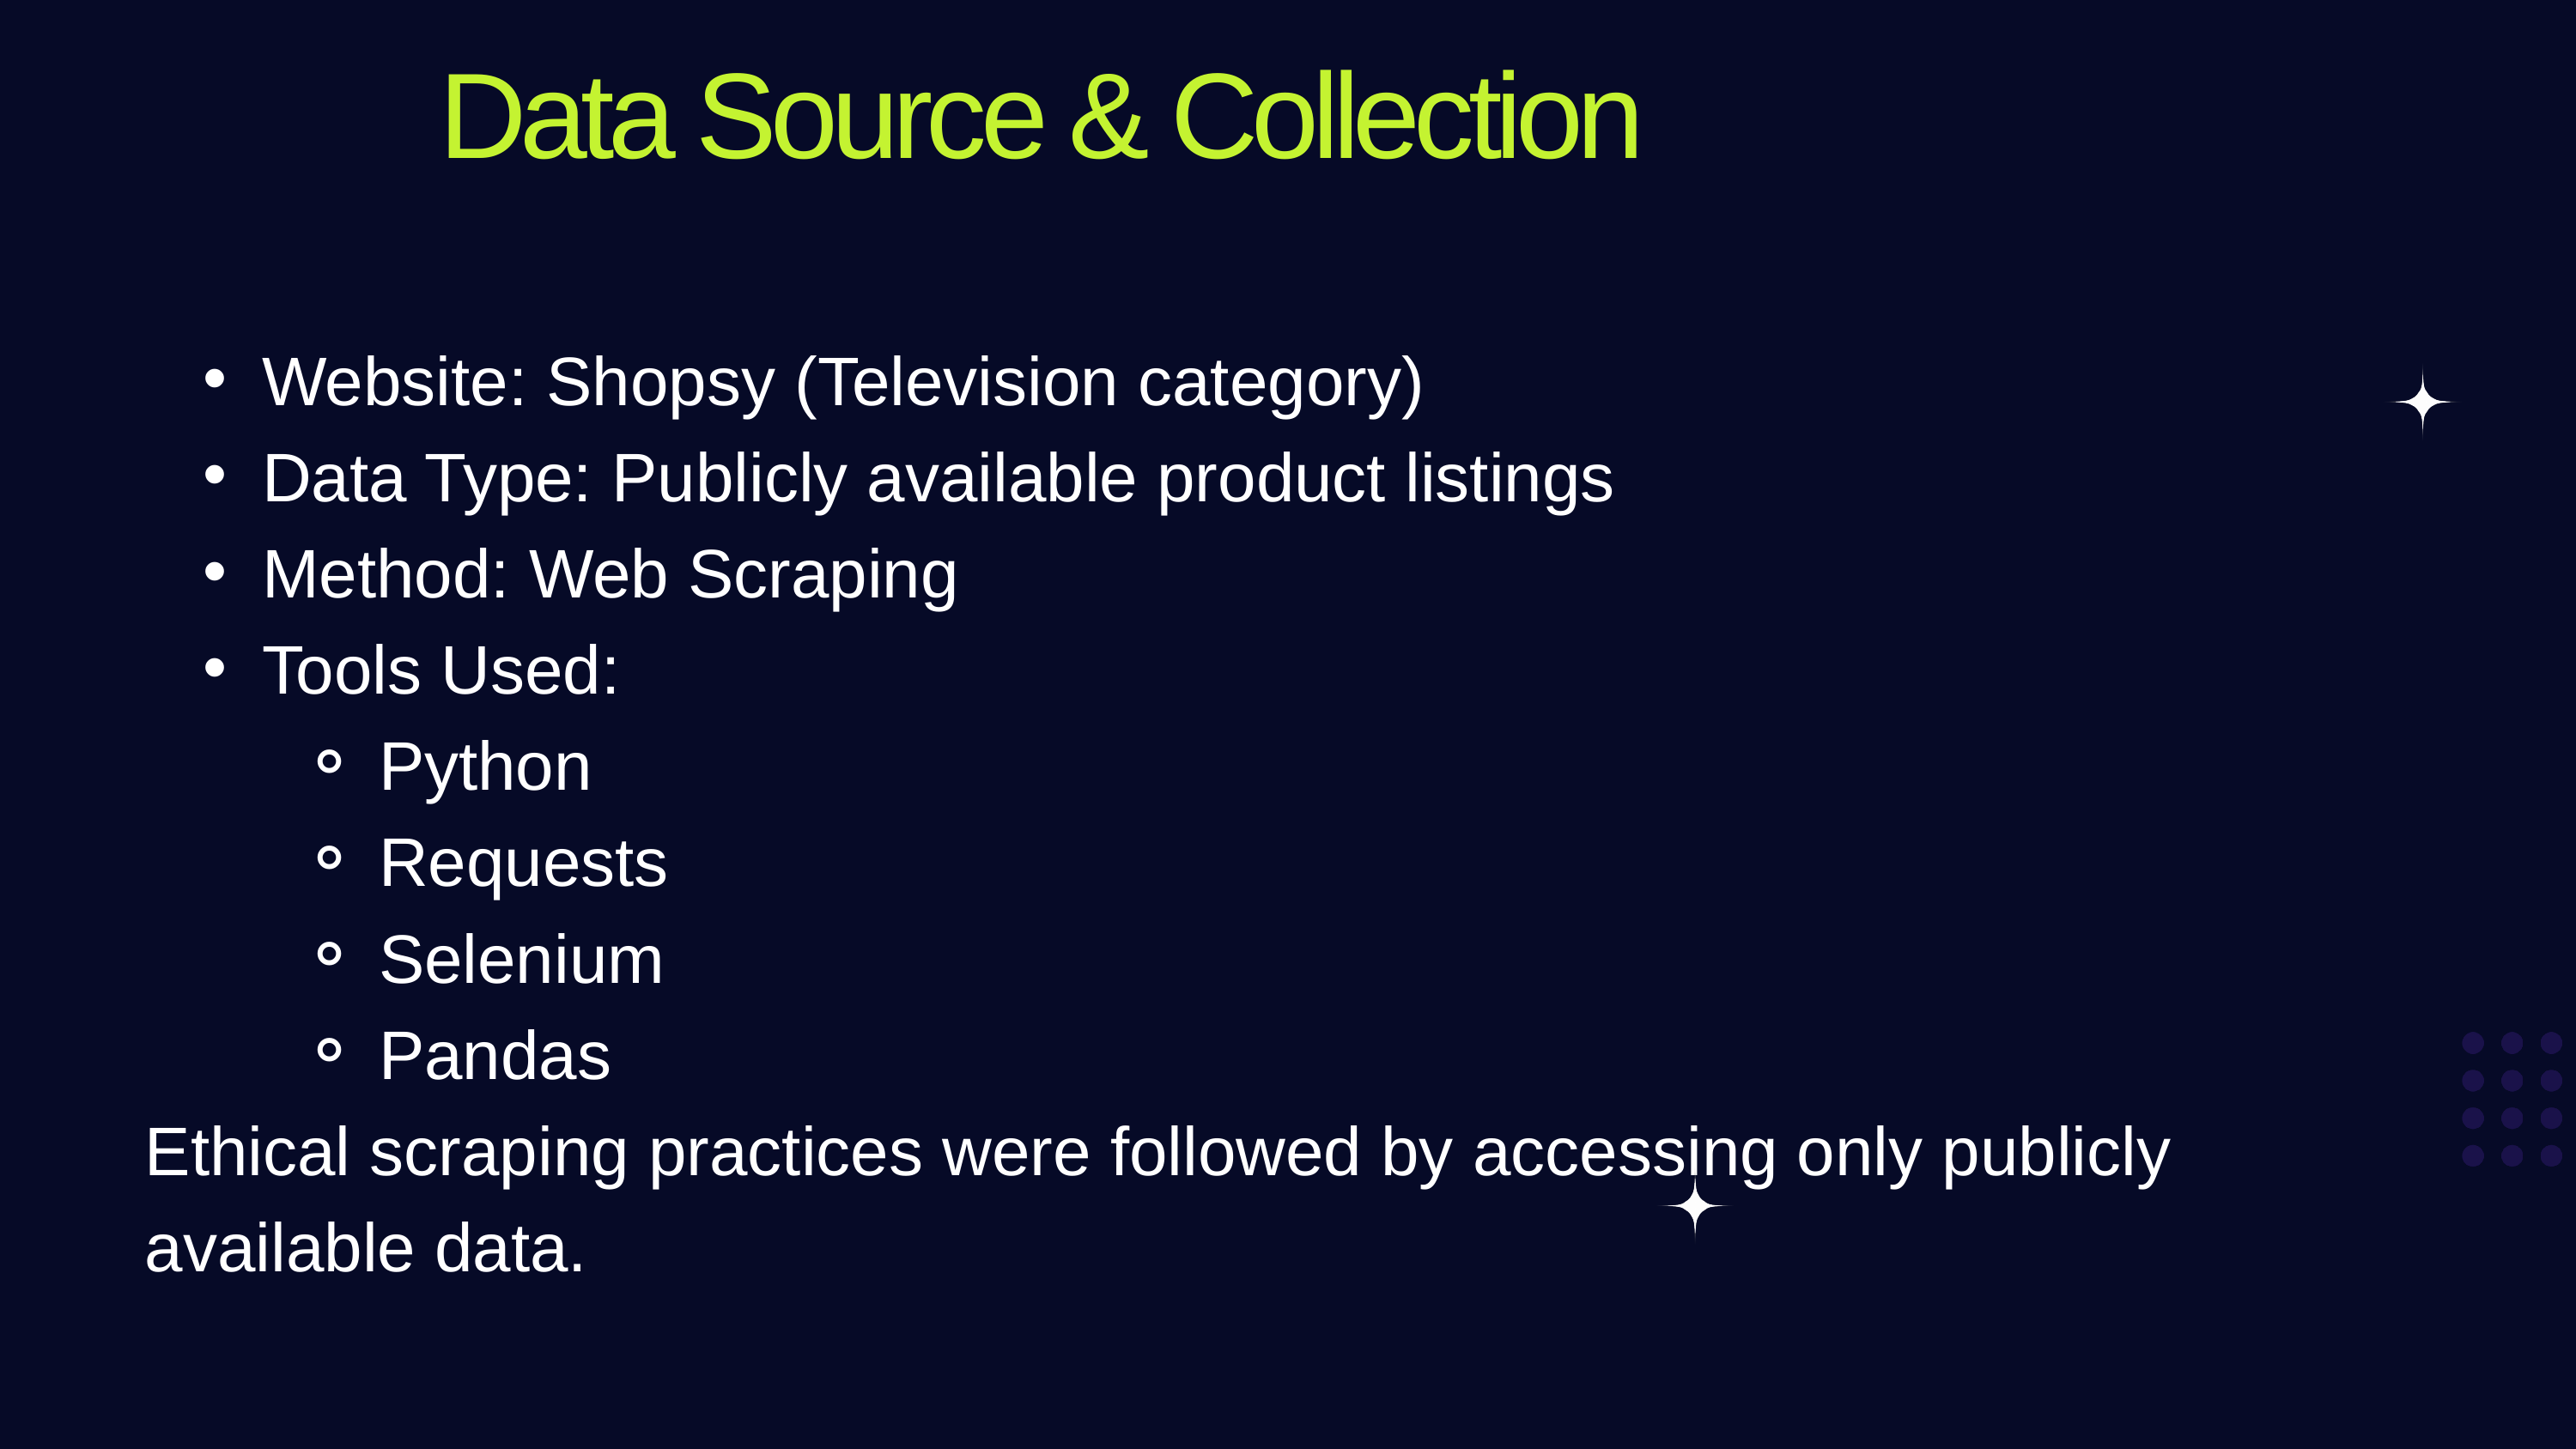

Data Source & Collection

Website: Shopsy (Television category)
Data Type: Publicly available product listings
Method: Web Scraping
Tools Used:
Python
Requests
Selenium
Pandas
Ethical scraping practices were followed by accessing only publicly available data.